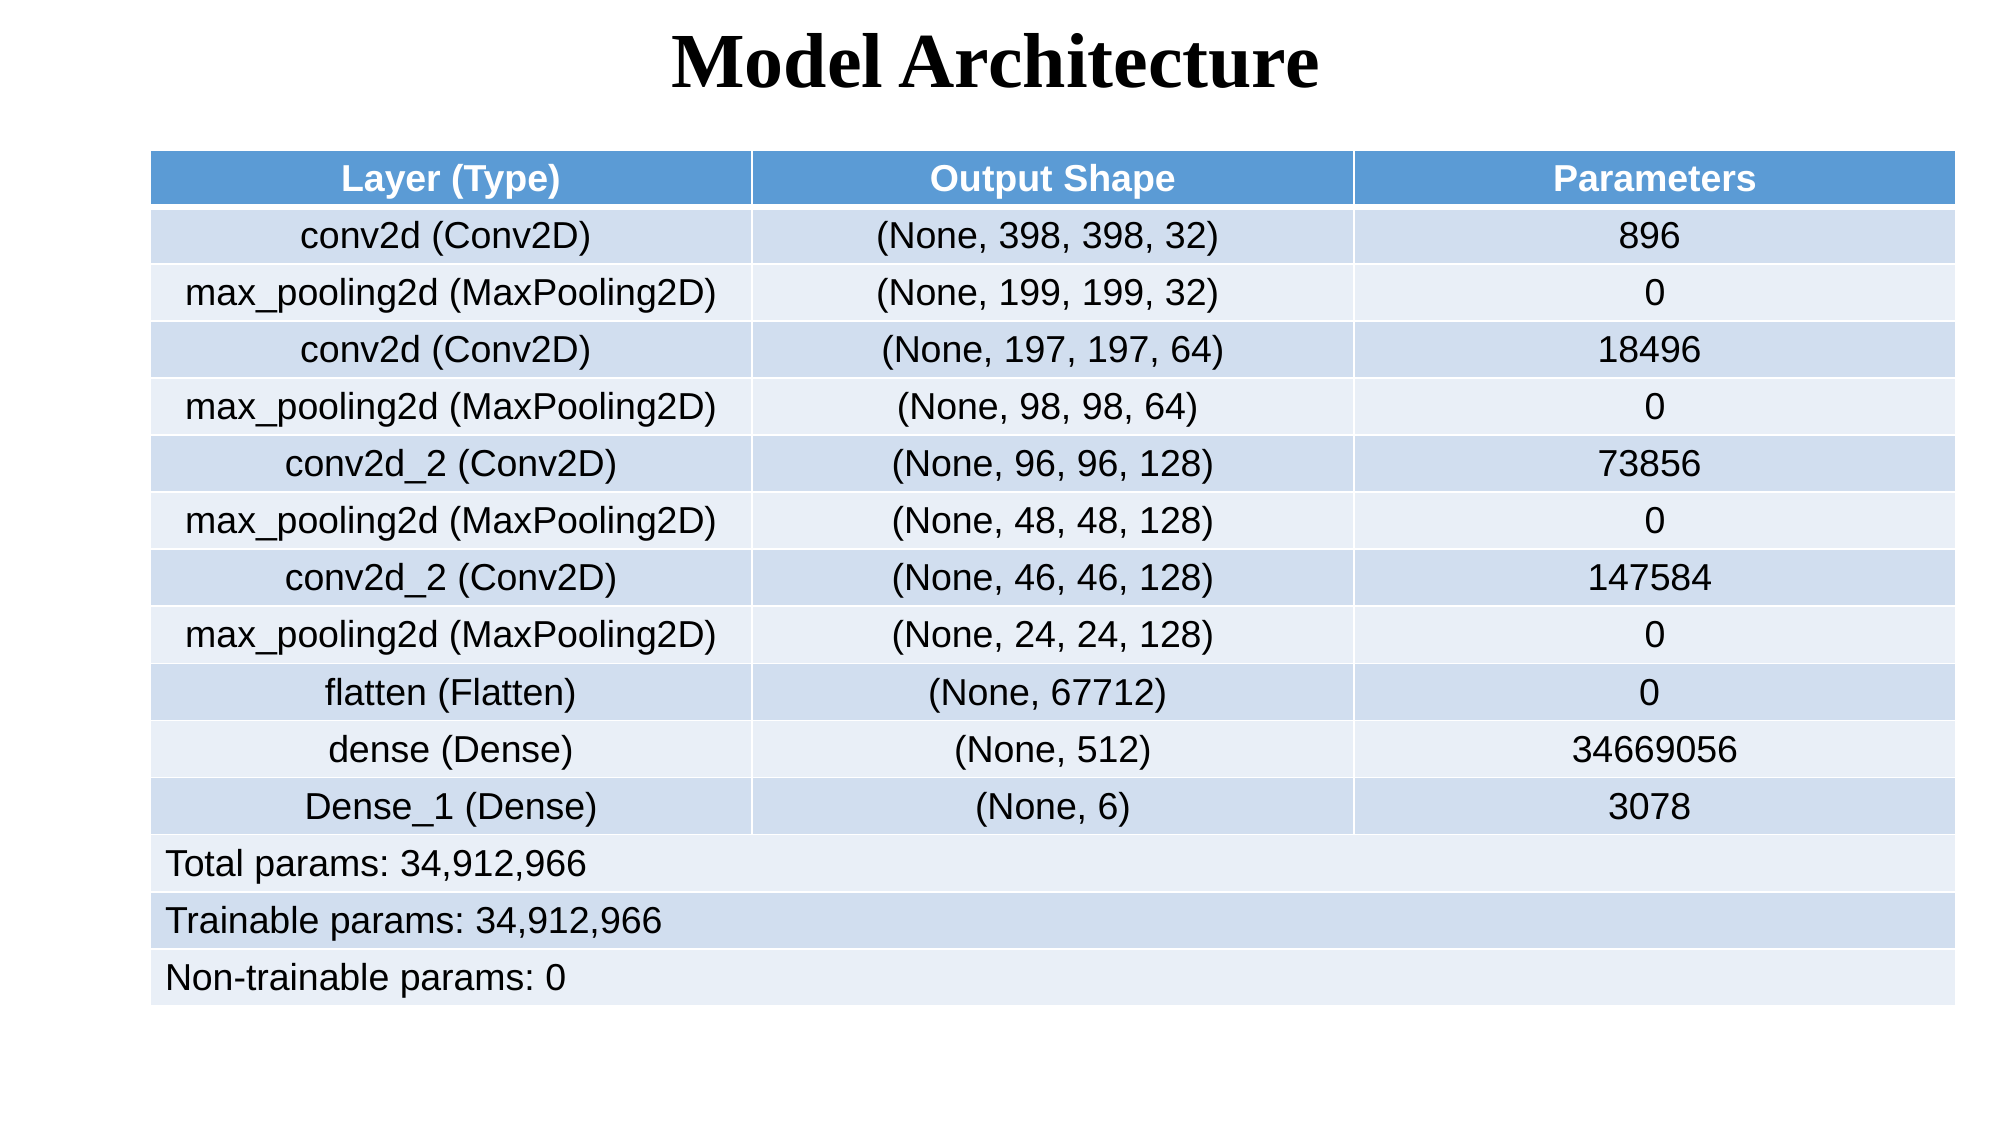

# Model Architecture
| Layer (Type) | Output Shape | Parameters |
| --- | --- | --- |
| conv2d (Conv2D) | (None, 398, 398, 32) | 896 |
| max\_pooling2d (MaxPooling2D) | (None, 199, 199, 32) | 0 |
| conv2d (Conv2D) | (None, 197, 197, 64) | 18496 |
| max\_pooling2d (MaxPooling2D) | (None, 98, 98, 64) | 0 |
| conv2d\_2 (Conv2D) | (None, 96, 96, 128) | 73856 |
| max\_pooling2d (MaxPooling2D) | (None, 48, 48, 128) | 0 |
| conv2d\_2 (Conv2D) | (None, 46, 46, 128) | 147584 |
| max\_pooling2d (MaxPooling2D) | (None, 24, 24, 128) | 0 |
| flatten (Flatten) | (None, 67712) | 0 |
| dense (Dense) | (None, 512) | 34669056 |
| Dense\_1 (Dense) | (None, 6) | 3078 |
| Total params: 34,912,966 |  |  |
| Trainable params: 34,912,966 |  |  |
| Non-trainable params: 0 |  |  |